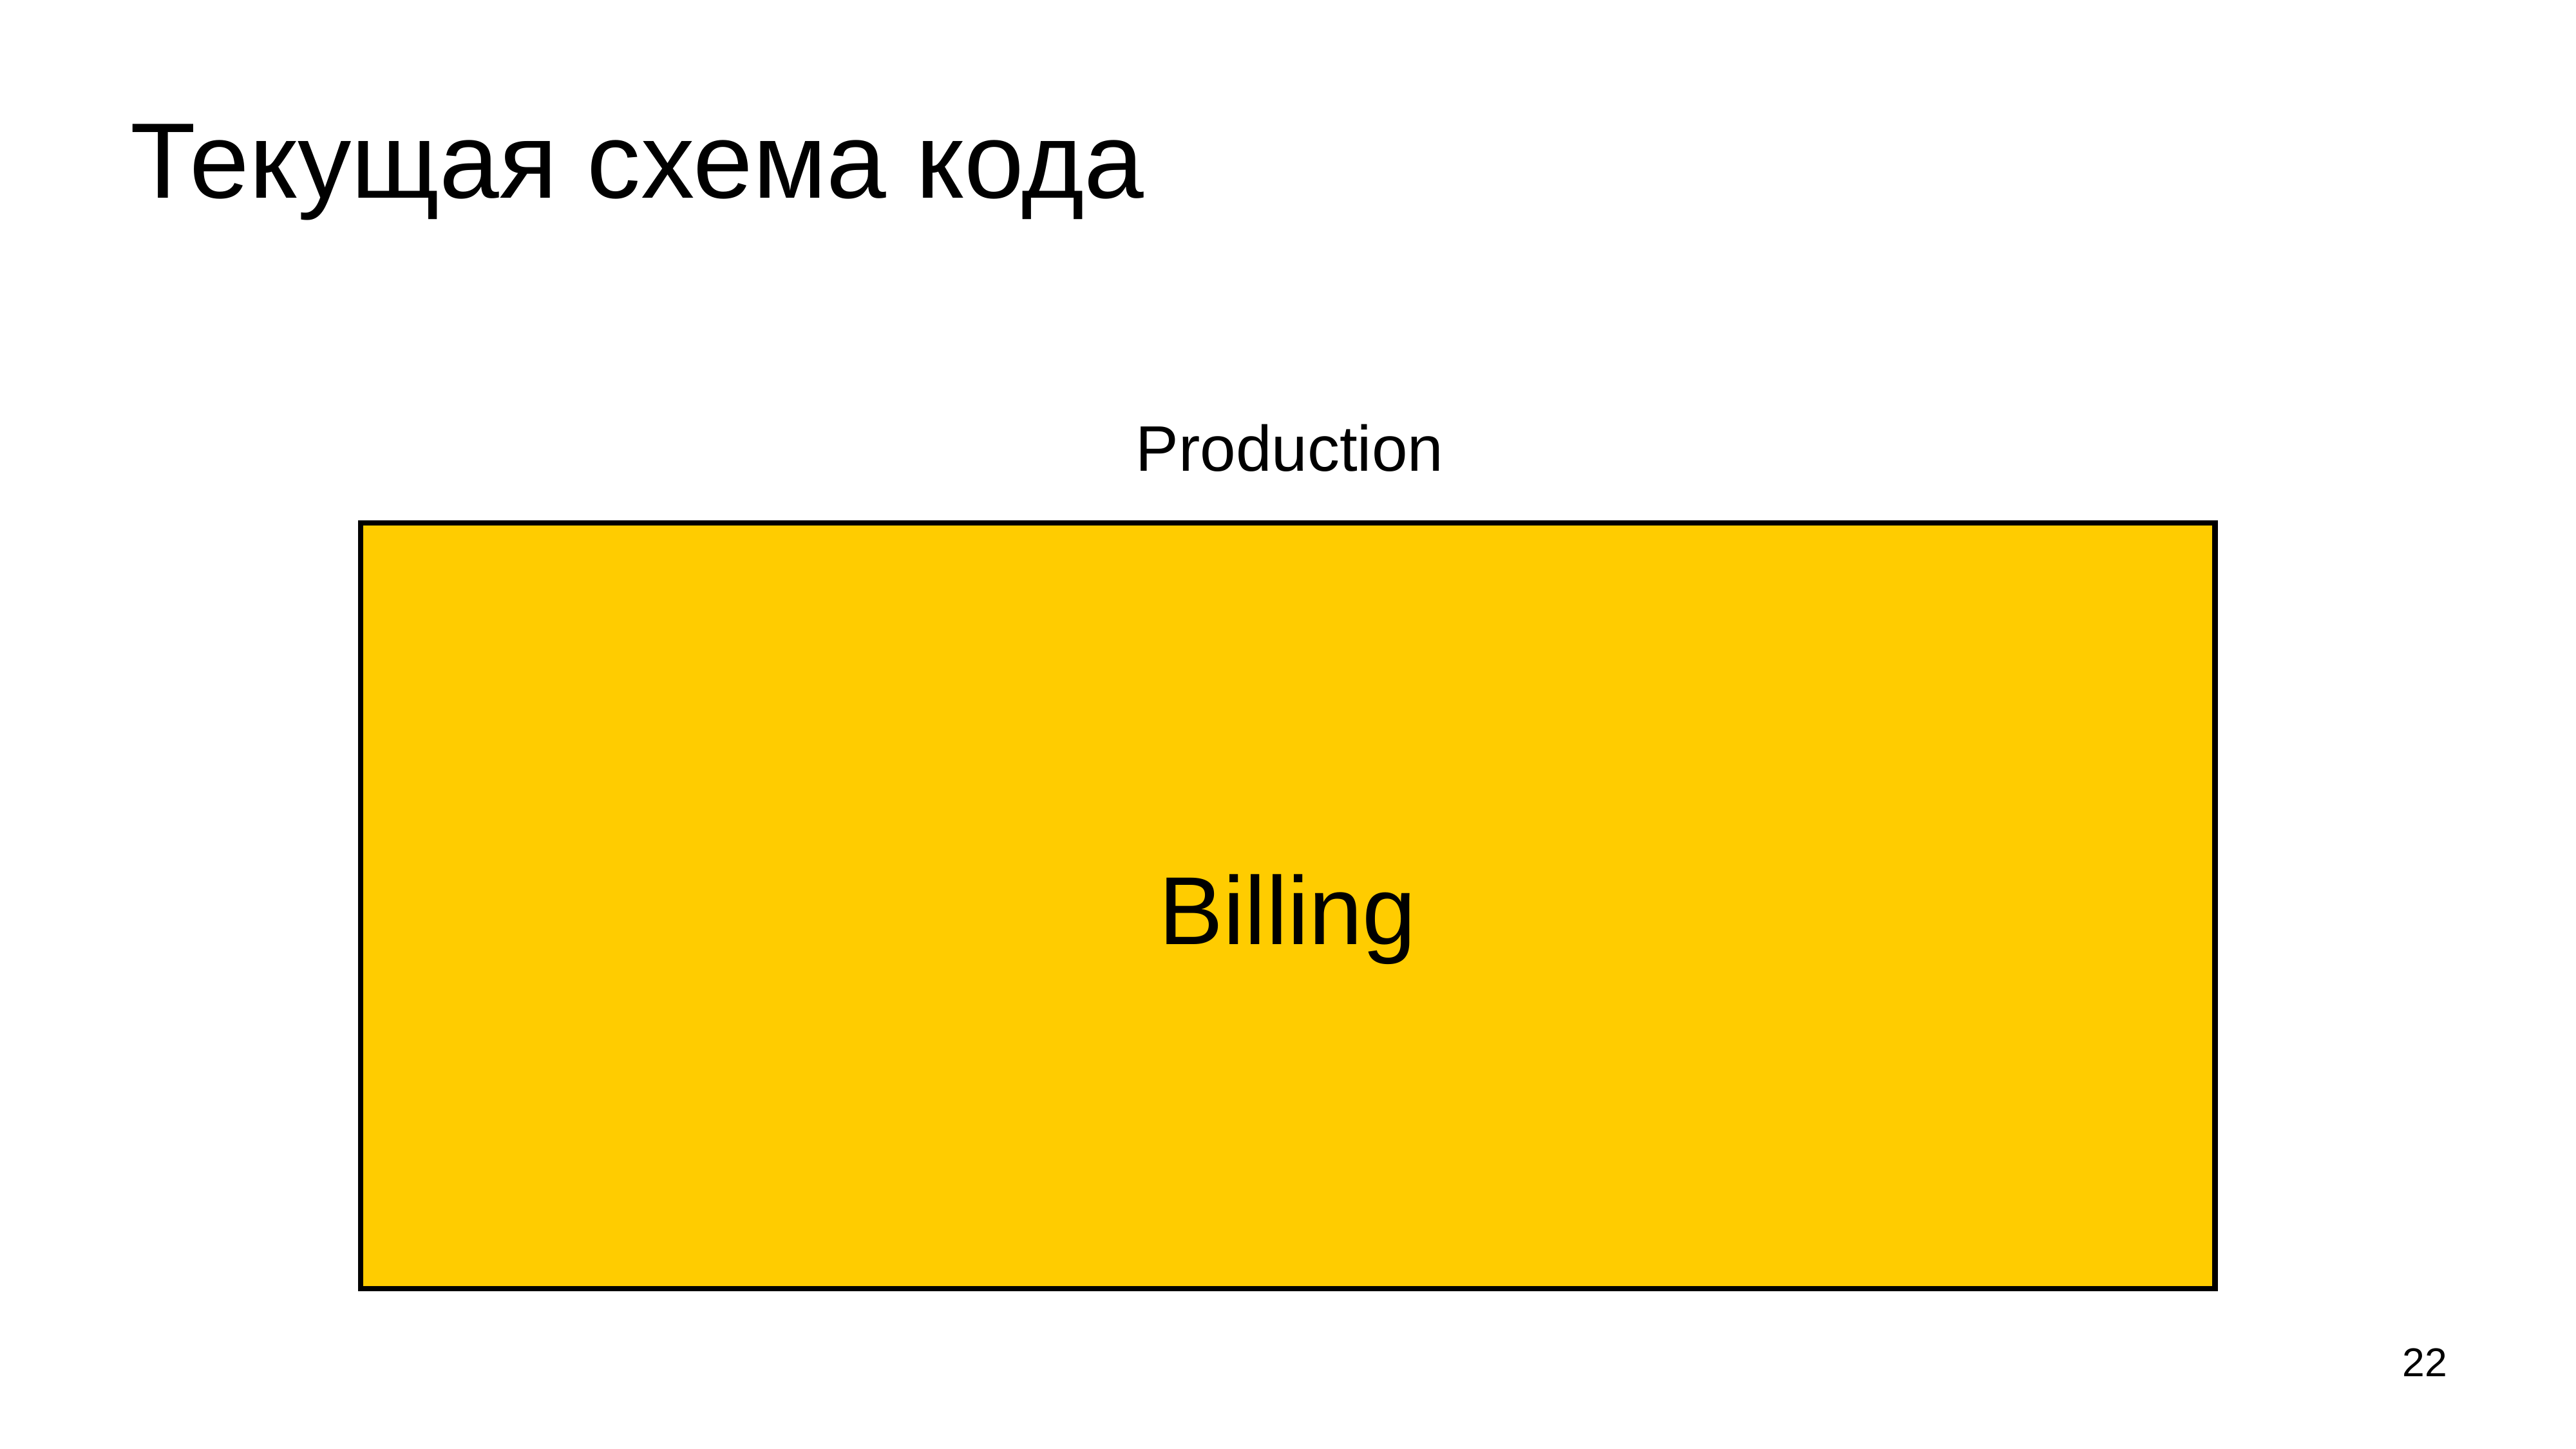

# Текущая схема кода
Production

Billing

22